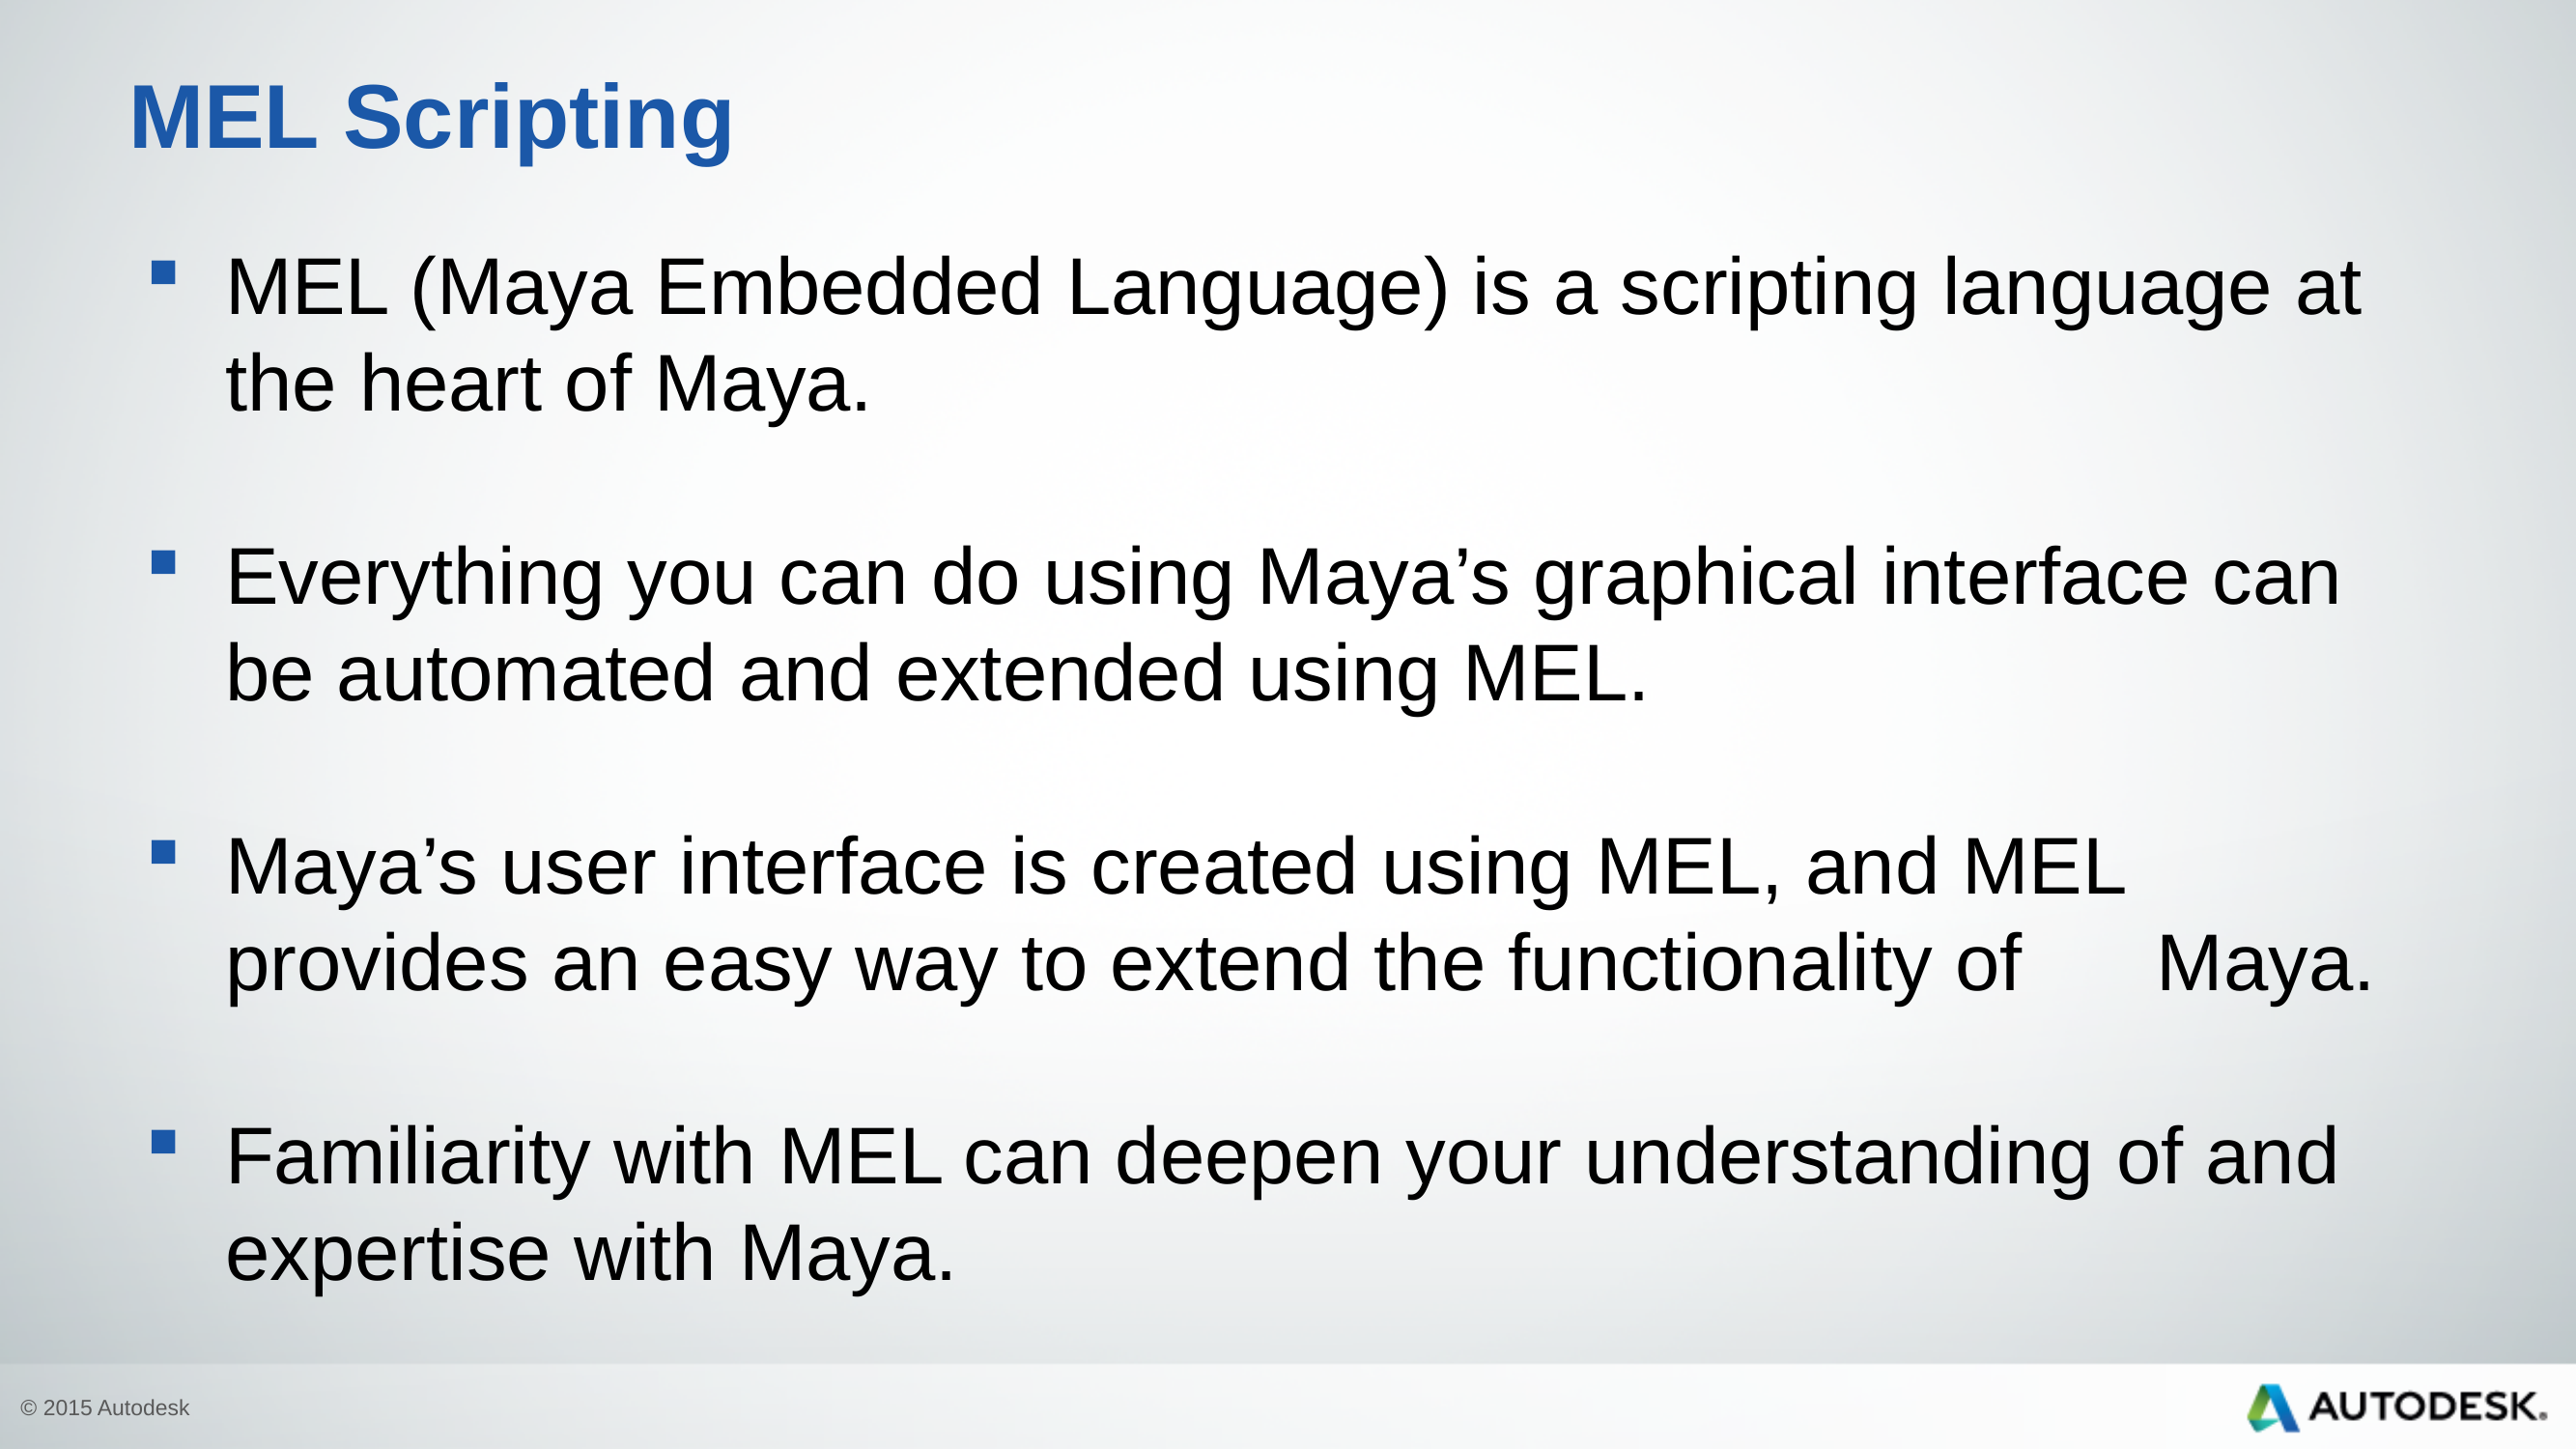

# MEL Scripting
MEL (Maya Embedded Language) is a scripting language at the heart of Maya.

Everything you can do using Maya’s graphical interface can be automated and extended using MEL.

Maya’s user interface is created using MEL, and MEL     provides an easy way to extend the functionality of      Maya.

Familiarity with MEL can deepen your understanding of and expertise with Maya.